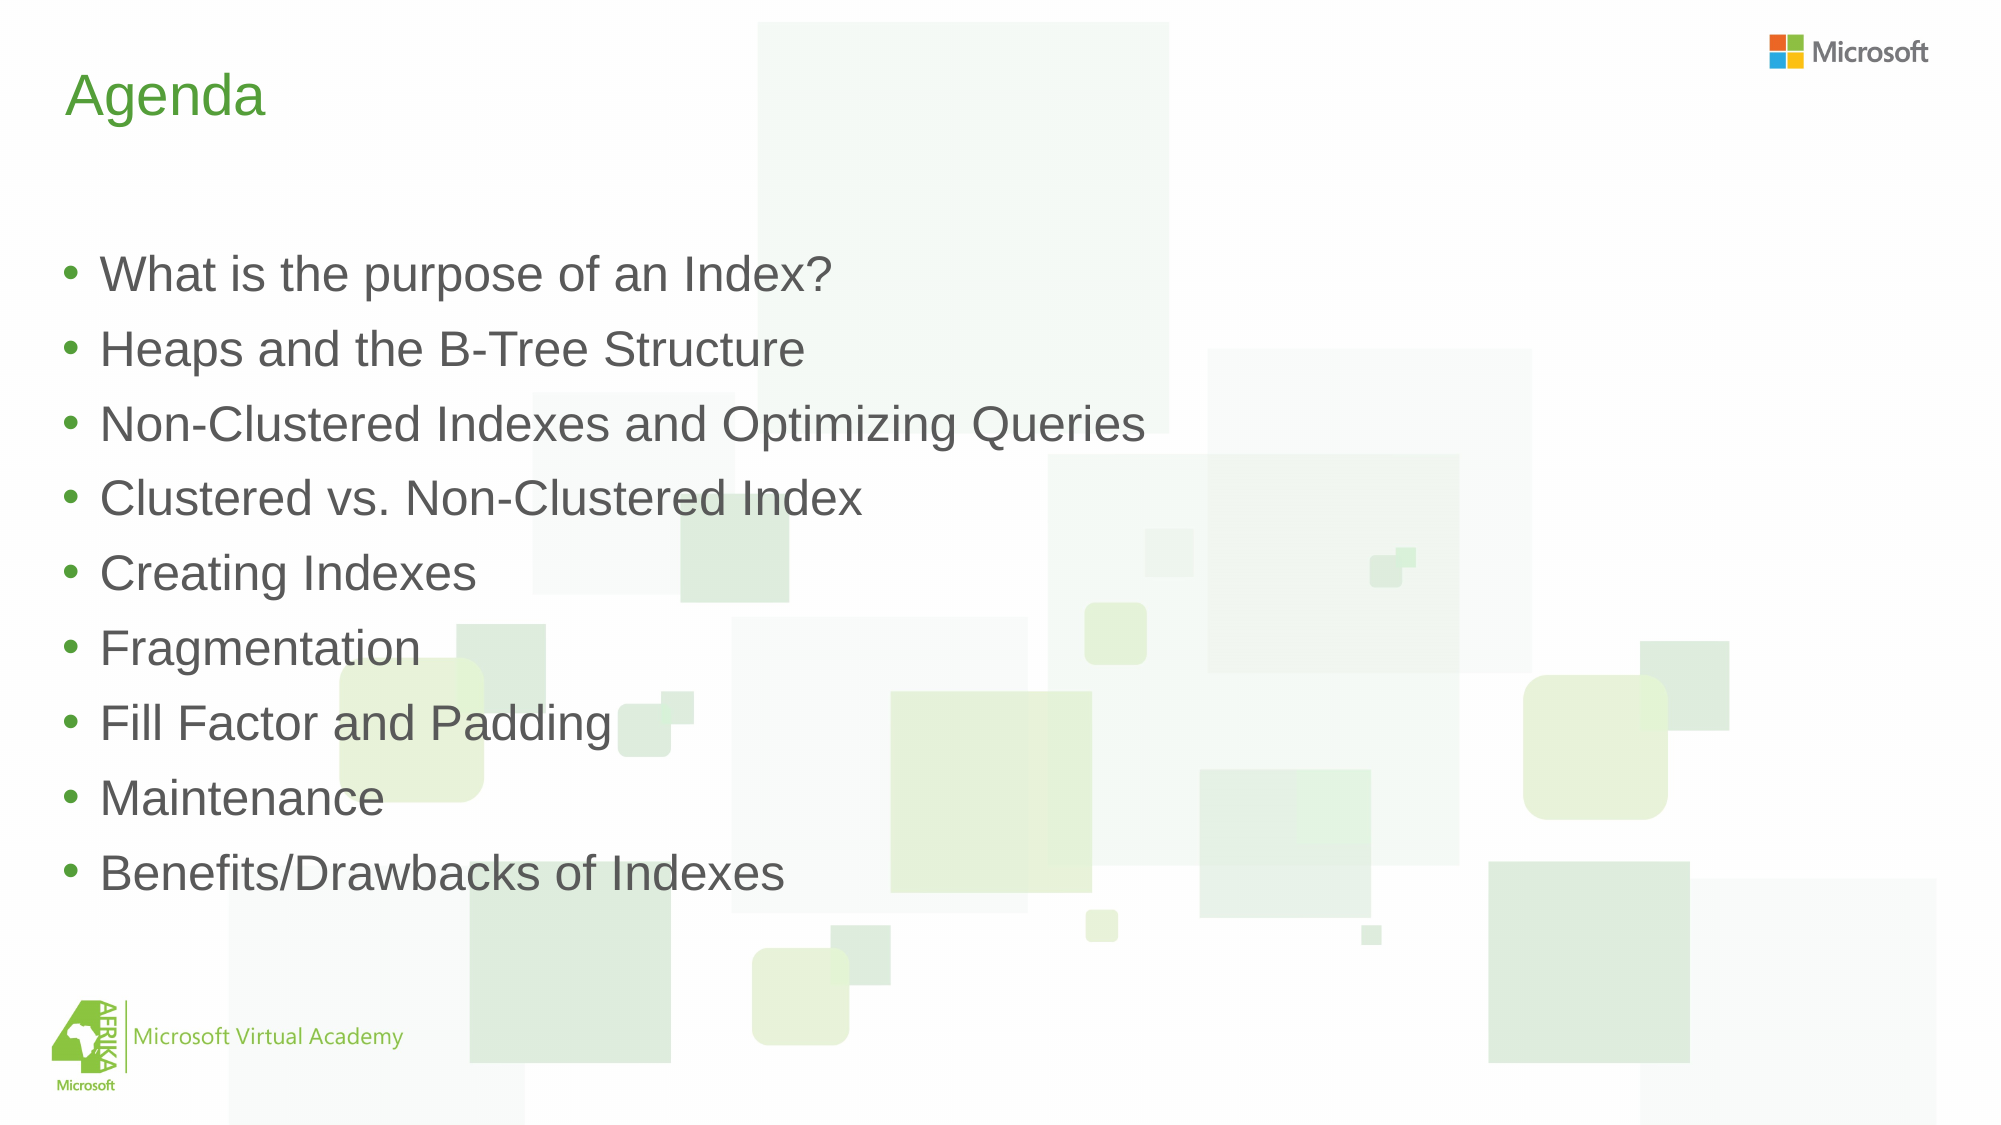

# Agenda
What is the purpose of an Index?
Heaps and the B-Tree Structure
Non-Clustered Indexes and Optimizing Queries
Clustered vs. Non-Clustered Index
Creating Indexes
Fragmentation
Fill Factor and Padding
Maintenance
Benefits/Drawbacks of Indexes